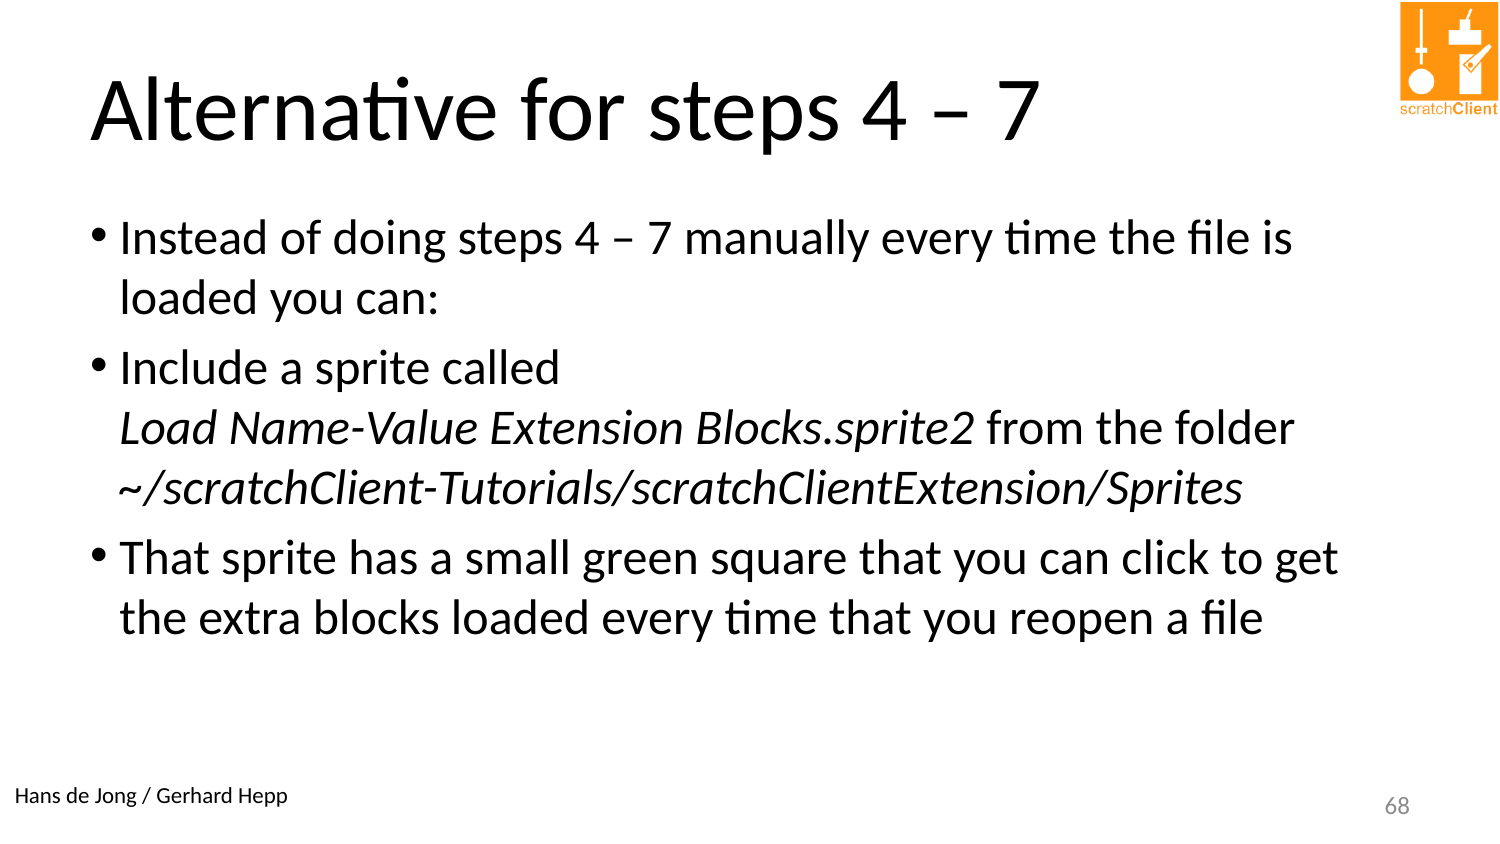

# Alternative for steps 4 – 7
Instead of doing steps 4 – 7 manually every time the file is loaded you can:
Include a sprite called
Load Name-Value Extension Blocks.sprite2 from the folder ~/scratchClient-Tutorials/scratchClientExtension/Sprites
That sprite has a small green square that you can click to get the extra blocks loaded every time that you reopen a file
68